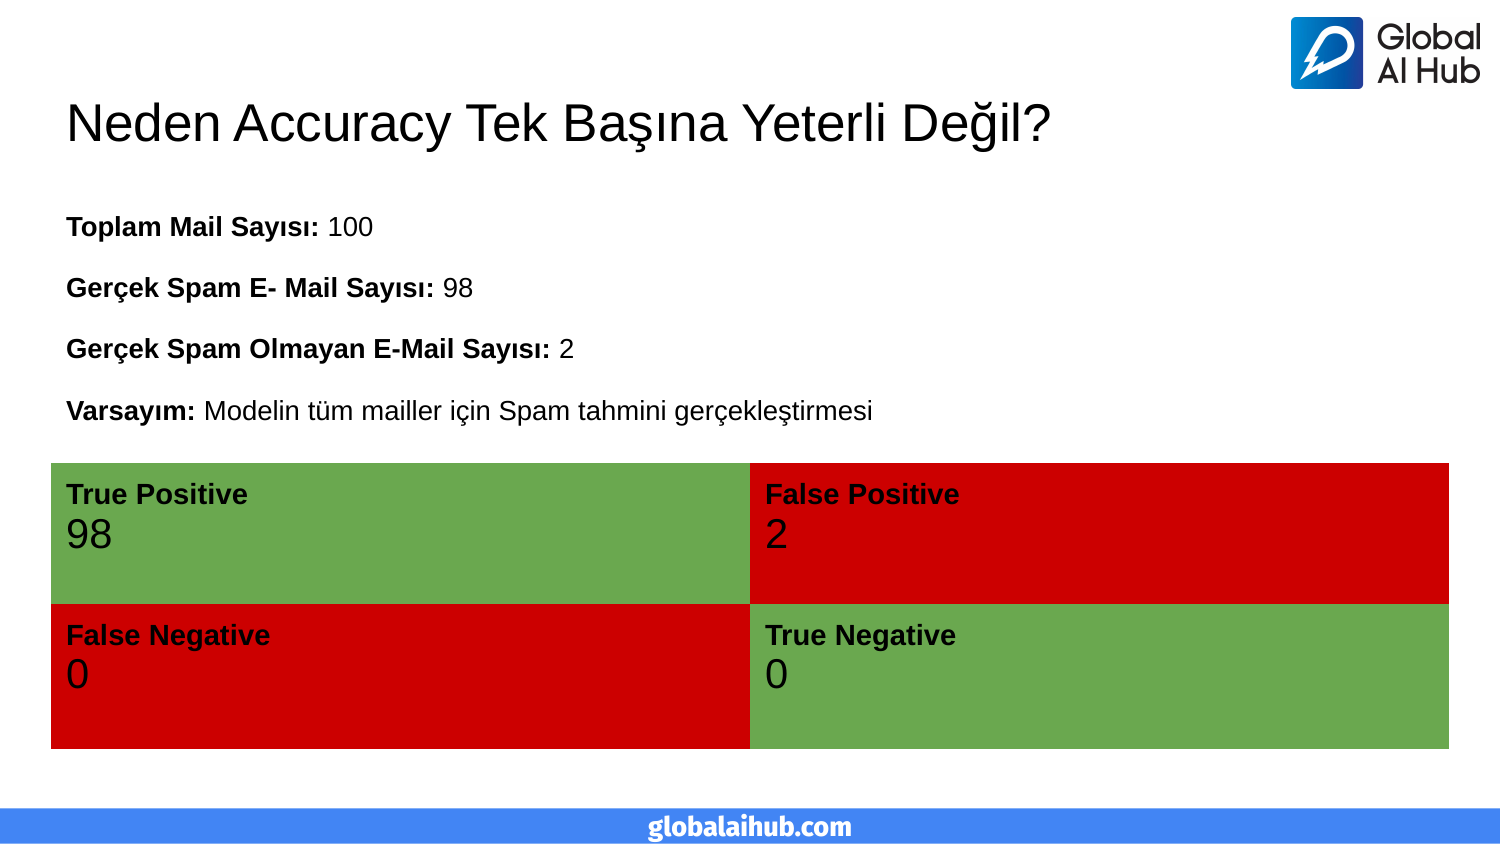

# Neden Accuracy Tek Başına Yeterli Değil?
Toplam Mail Sayısı: 100
Gerçek Spam E- Mail Sayısı: 98
Gerçek Spam Olmayan E-Mail Sayısı: 2
Varsayım: Modelin tüm mailler için Spam tahmini gerçekleştirmesi
| True Positive 98 | False Positive 2 |
| --- | --- |
| False Negative 0 | True Negative 0 |